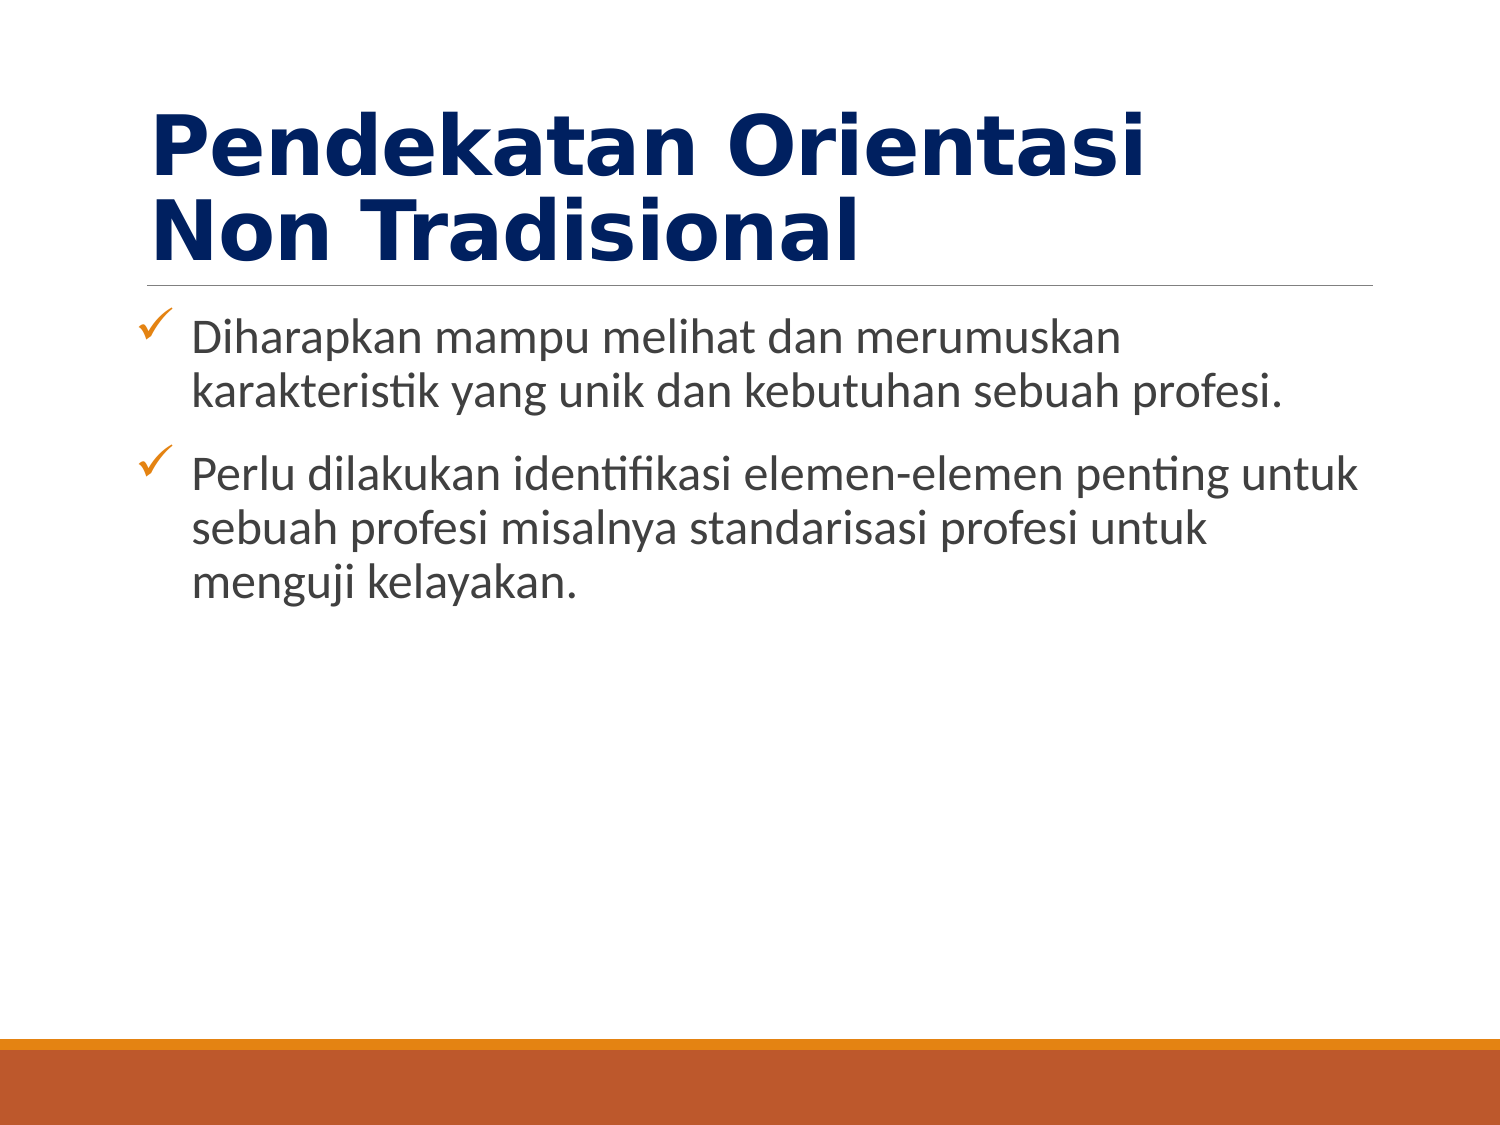

# Pendekatan Orientasi Non Tradisional
Diharapkan mampu melihat dan merumuskan karakteristik yang unik dan kebutuhan sebuah profesi.
Perlu dilakukan identifikasi elemen-elemen penting untuk sebuah profesi misalnya standarisasi profesi untuk menguji kelayakan.